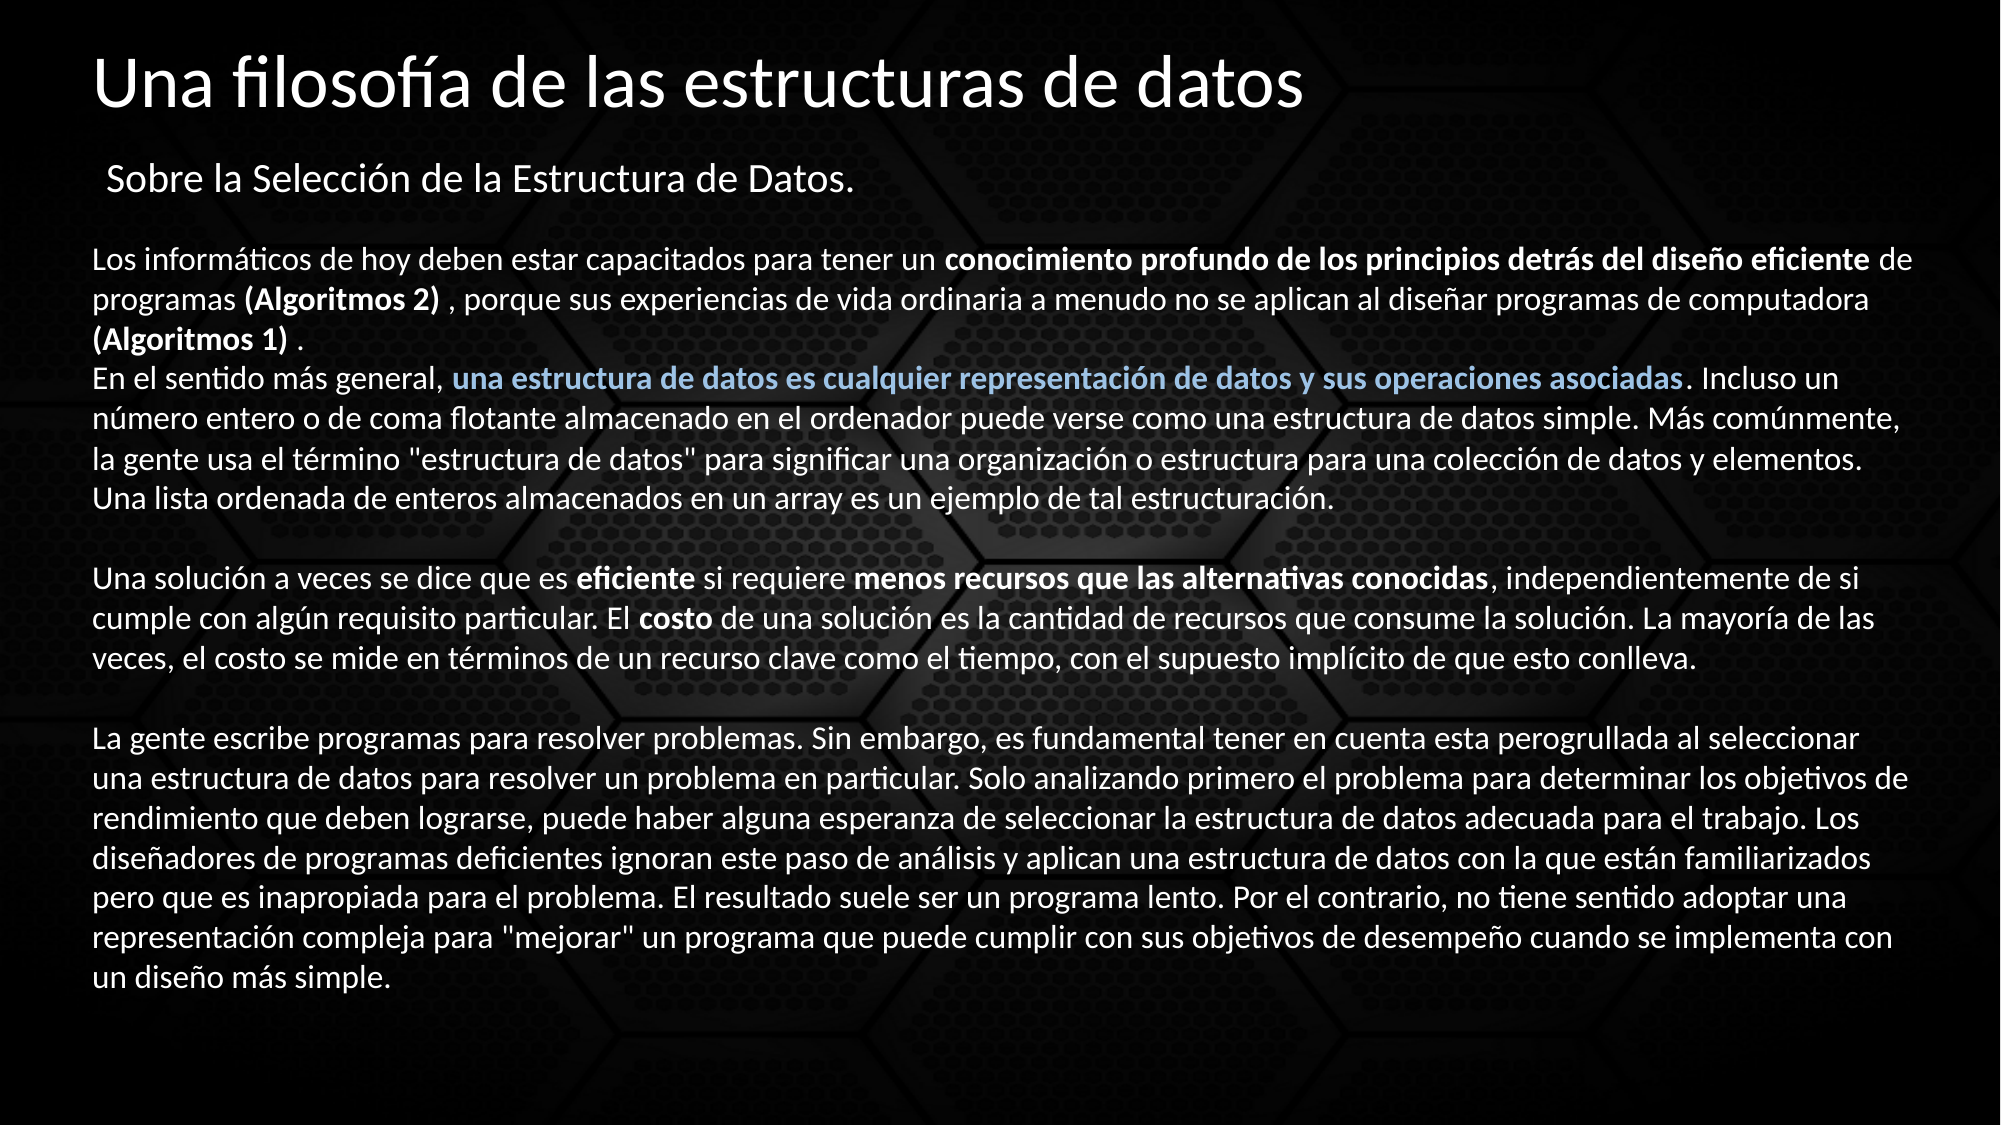

# Una filosofía de las estructuras de datos
Sobre la Selección de la Estructura de Datos.
Los informáticos de hoy deben estar capacitados para tener un conocimiento profundo de los principios detrás del diseño eficiente de programas (Algoritmos 2) , porque sus experiencias de vida ordinaria a menudo no se aplican al diseñar programas de computadora (Algoritmos 1) .
En el sentido más general, una estructura de datos es cualquier representación de datos y sus operaciones asociadas. Incluso un número entero o de coma flotante almacenado en el ordenador puede verse como una estructura de datos simple. Más comúnmente, la gente usa el término "estructura de datos" para significar una organización o estructura para una colección de datos y elementos. Una lista ordenada de enteros almacenados en un array es un ejemplo de tal estructuración.

Una solución a veces se dice que es eficiente si requiere menos recursos que las alternativas conocidas, independientemente de si cumple con algún requisito particular. El costo de una solución es la cantidad de recursos que consume la solución. La mayoría de las veces, el costo se mide en términos de un recurso clave como el tiempo, con el supuesto implícito de que esto conlleva.

La gente escribe programas para resolver problemas. Sin embargo, es fundamental tener en cuenta esta perogrullada al seleccionar una estructura de datos para resolver un problema en particular. Solo analizando primero el problema para determinar los objetivos de rendimiento que deben lograrse, puede haber alguna esperanza de seleccionar la estructura de datos adecuada para el trabajo. Los diseñadores de programas deficientes ignoran este paso de análisis y aplican una estructura de datos con la que están familiarizados pero que es inapropiada para el problema. El resultado suele ser un programa lento. Por el contrario, no tiene sentido adoptar una representación compleja para "mejorar" un programa que puede cumplir con sus objetivos de desempeño cuando se implementa con un diseño más simple.